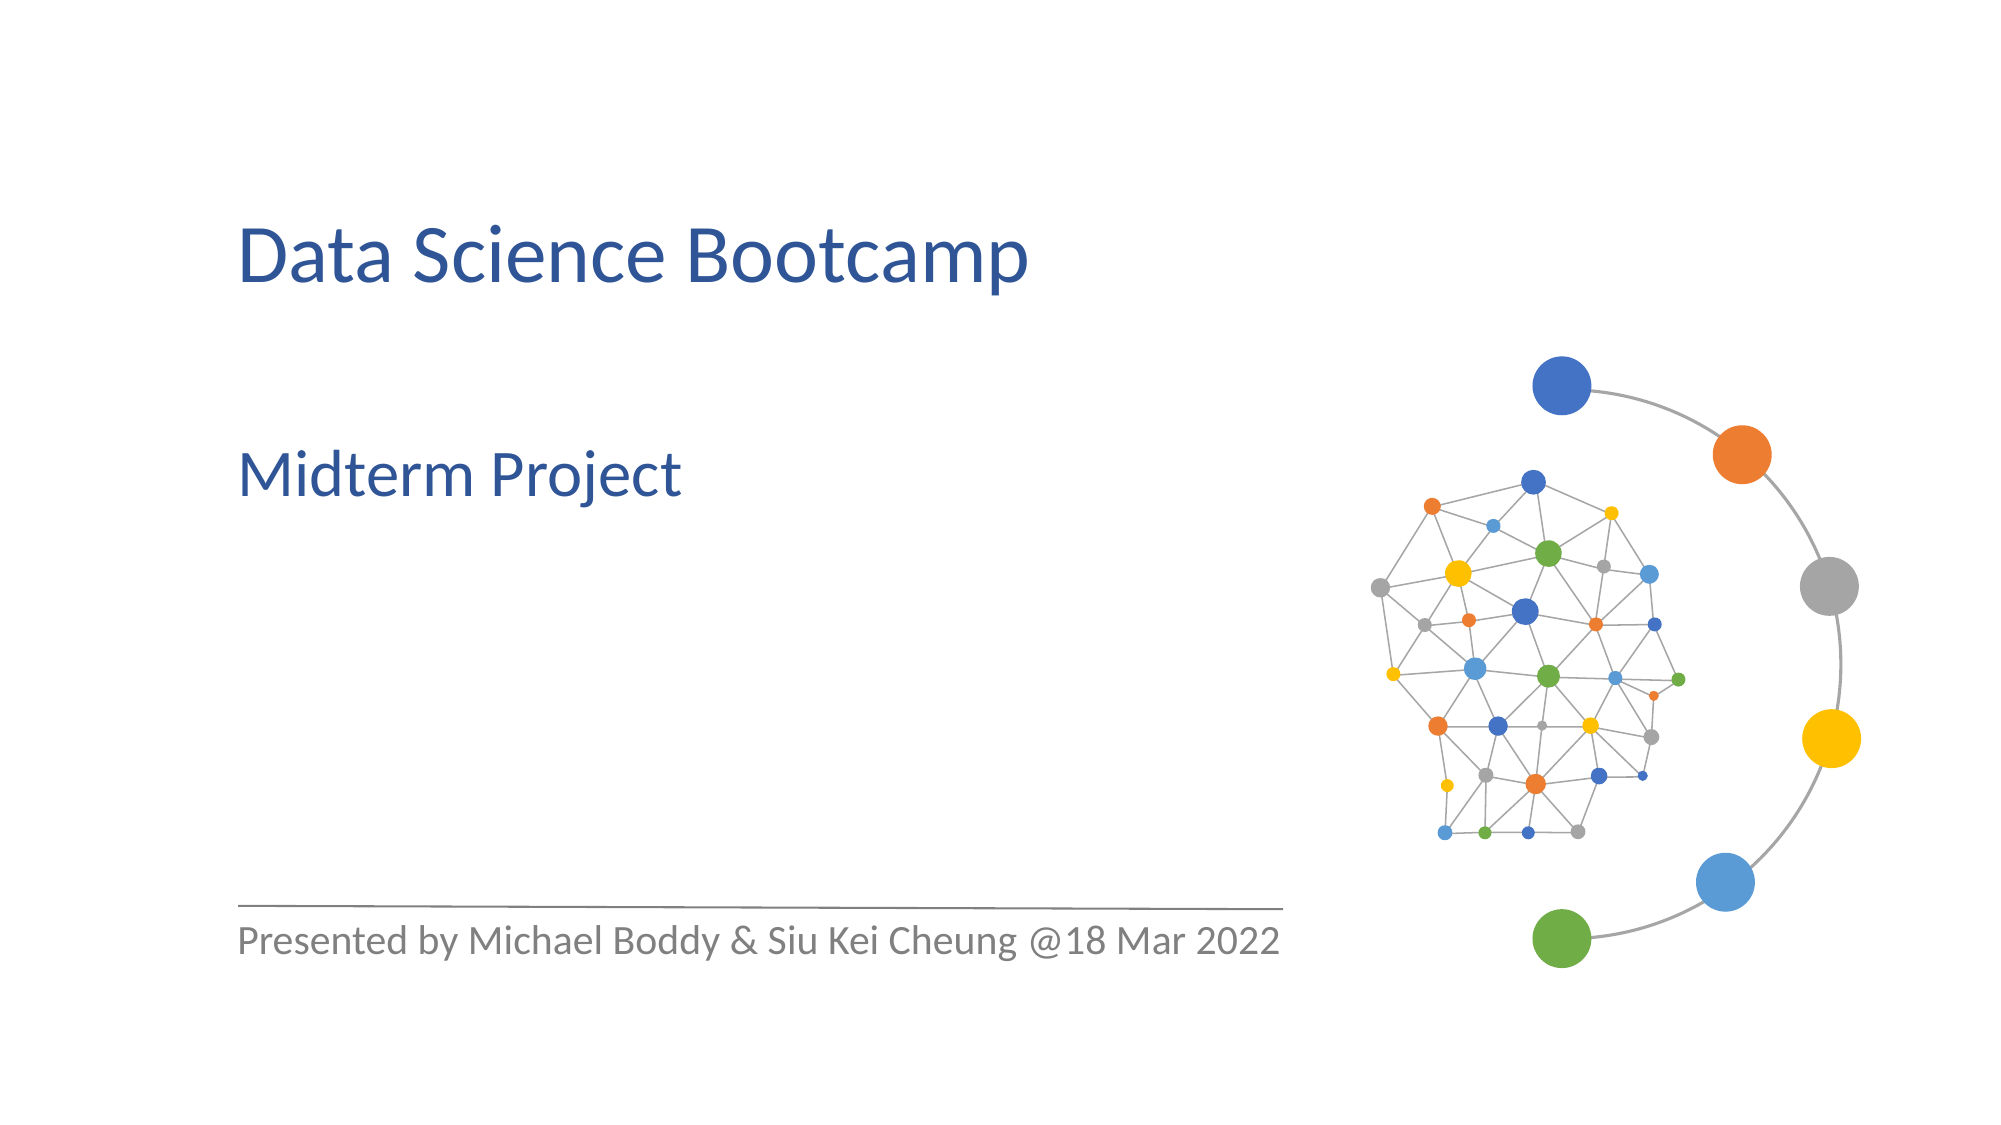

Data Science Bootcamp

Midterm Project

Presented by Michael Boddy & Siu Kei Cheung @18 Mar 2022